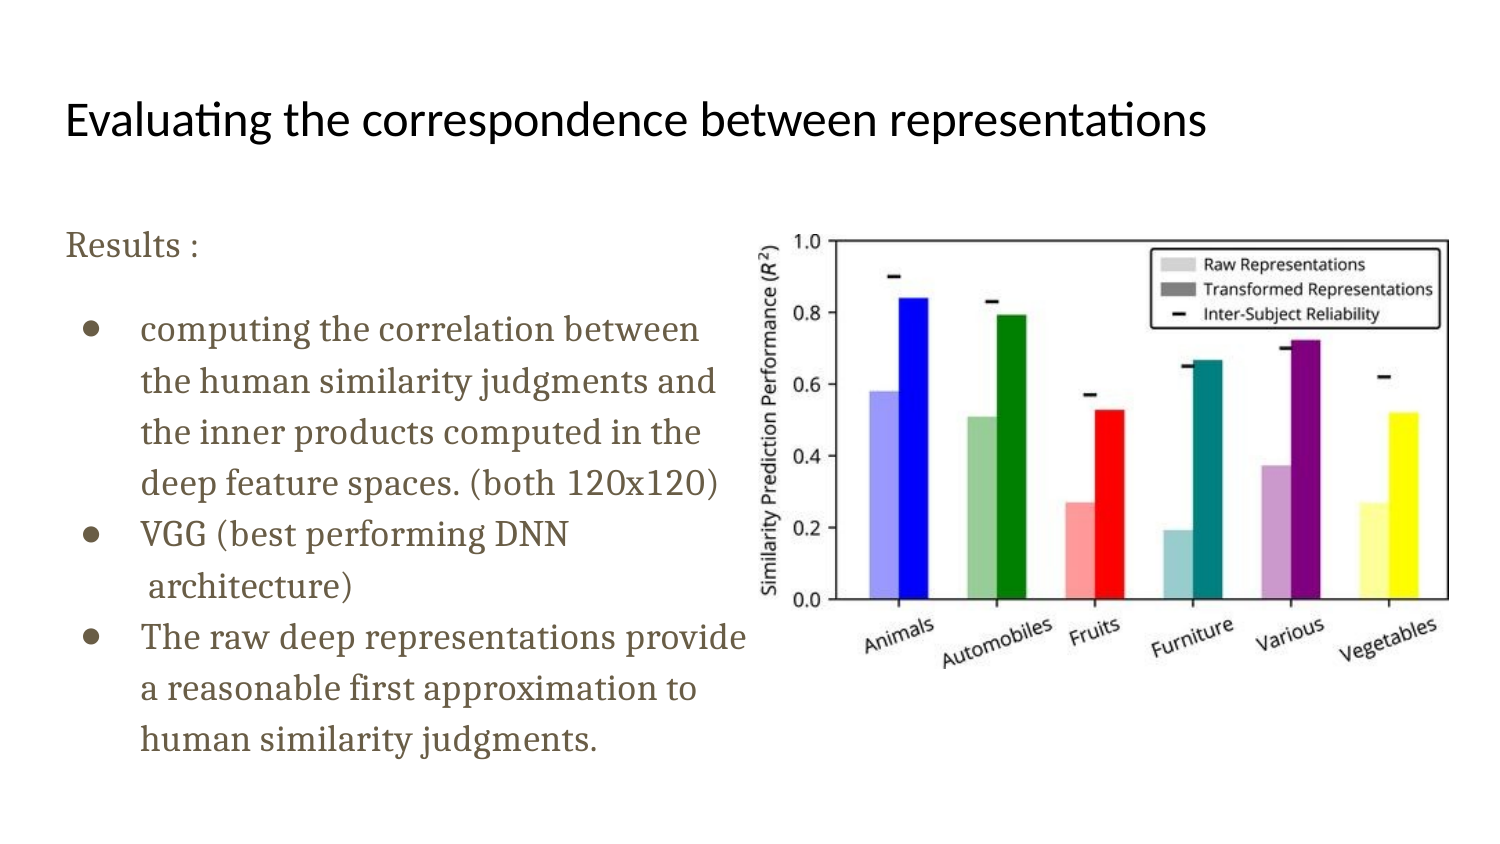

# Evaluating the correspondence between representations
Results :
computing the correlation between  the human similarity judgments and  the inner products computed in the  deep feature spaces. (both 120x120)
VGG (best performing DNN  architecture)
The raw deep representations provide  a reasonable first approximation to  human similarity judgments.